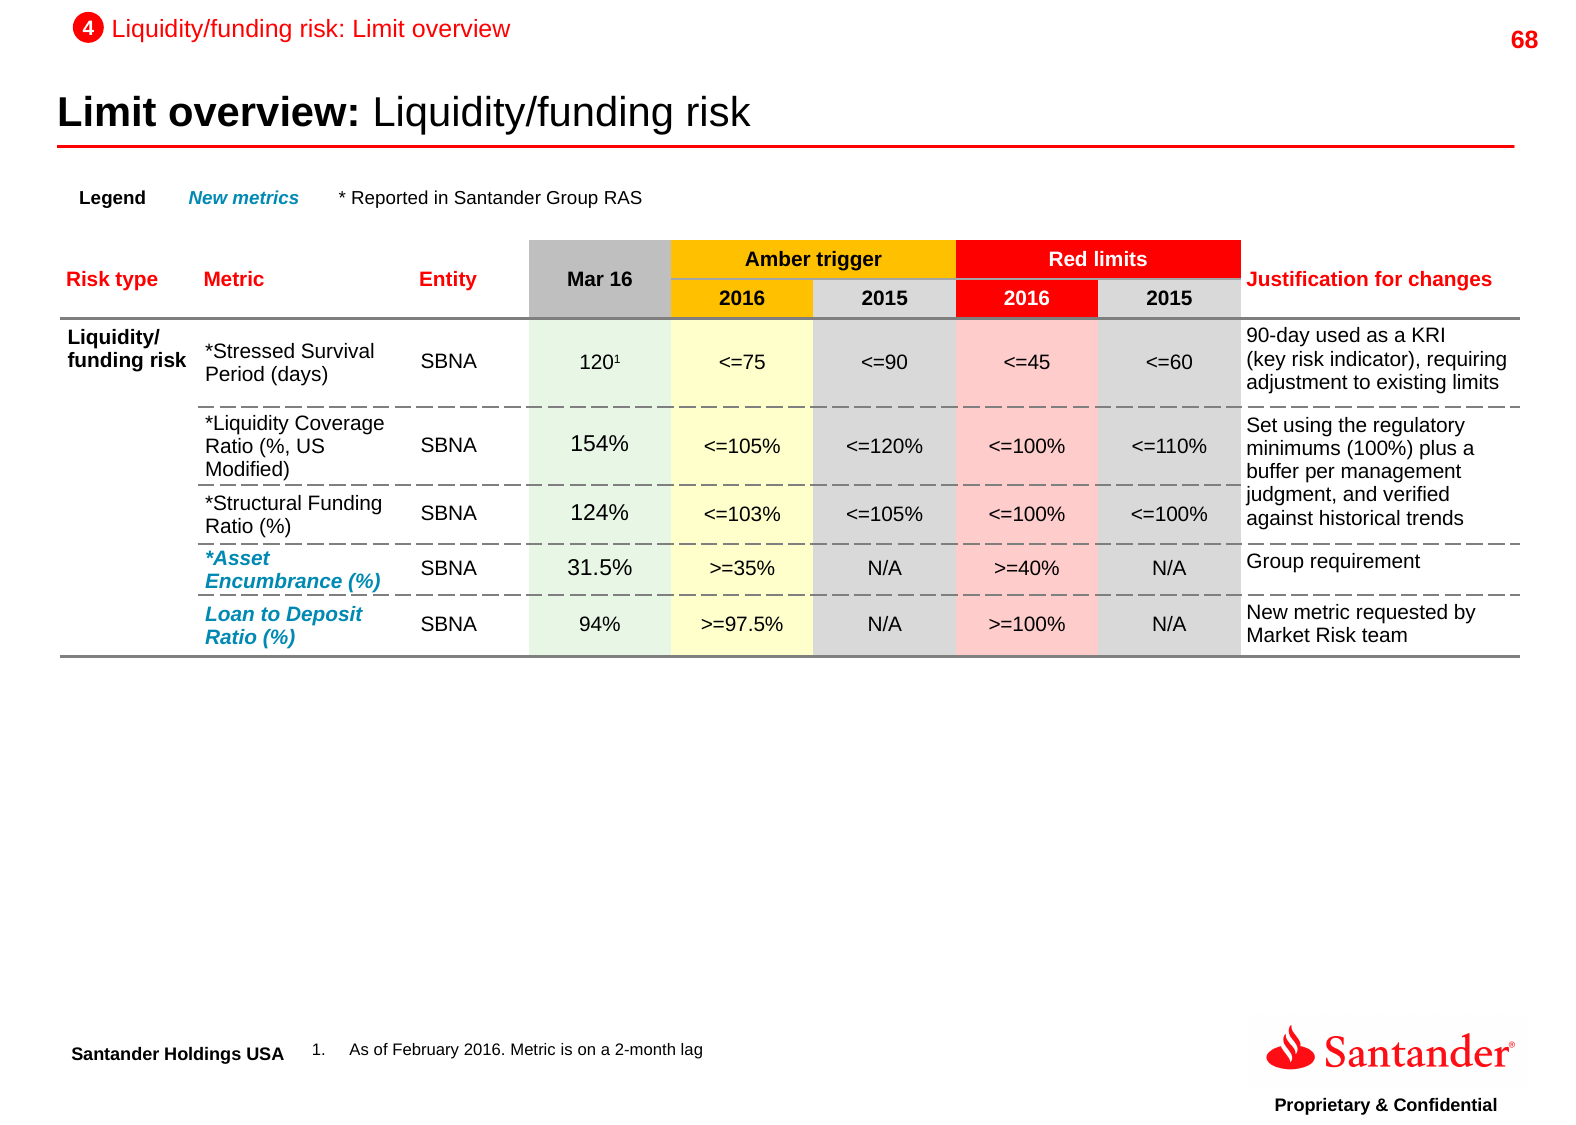

4
Liquidity/funding risk: Limit overview
Limit overview: Liquidity/funding risk
Legend
New metrics
* Reported in Santander Group RAS
| Risk type | Metric | Entity | Mar 16 | Amber trigger |  | Red limits |  | Justification for changes |
| --- | --- | --- | --- | --- | --- | --- | --- | --- |
|  |  |  |  | 2016 | 2015 | 2016 | 2015 |  |
| Liquidity/ funding risk | \*Stressed Survival Period (days) | SBNA | 1201 | <=75 | <=90 | <=45 | <=60 | 90-day used as a KRI (key risk indicator), requiring adjustment to existing limits |
|  | \*Liquidity Coverage Ratio (%, US Modified) | SBNA | 154% | <=105% | <=120% | <=100% | <=110% | Set using the regulatory minimums (100%) plus a buffer per management judgment, and verified against historical trends |
|  | \*Structural Funding Ratio (%) | SBNA | 124% | <=103% | <=105% | <=100% | <=100% |  |
|  | \*Asset Encumbrance (%) | SBNA | 31.5% | >=35% | N/A | >=40% | N/A | Group requirement |
|  | Loan to Deposit Ratio (%) | SBNA | 94% | >=97.5% | N/A | >=100% | N/A | New metric requested by Market Risk team |
As of February 2016. Metric is on a 2-month lag